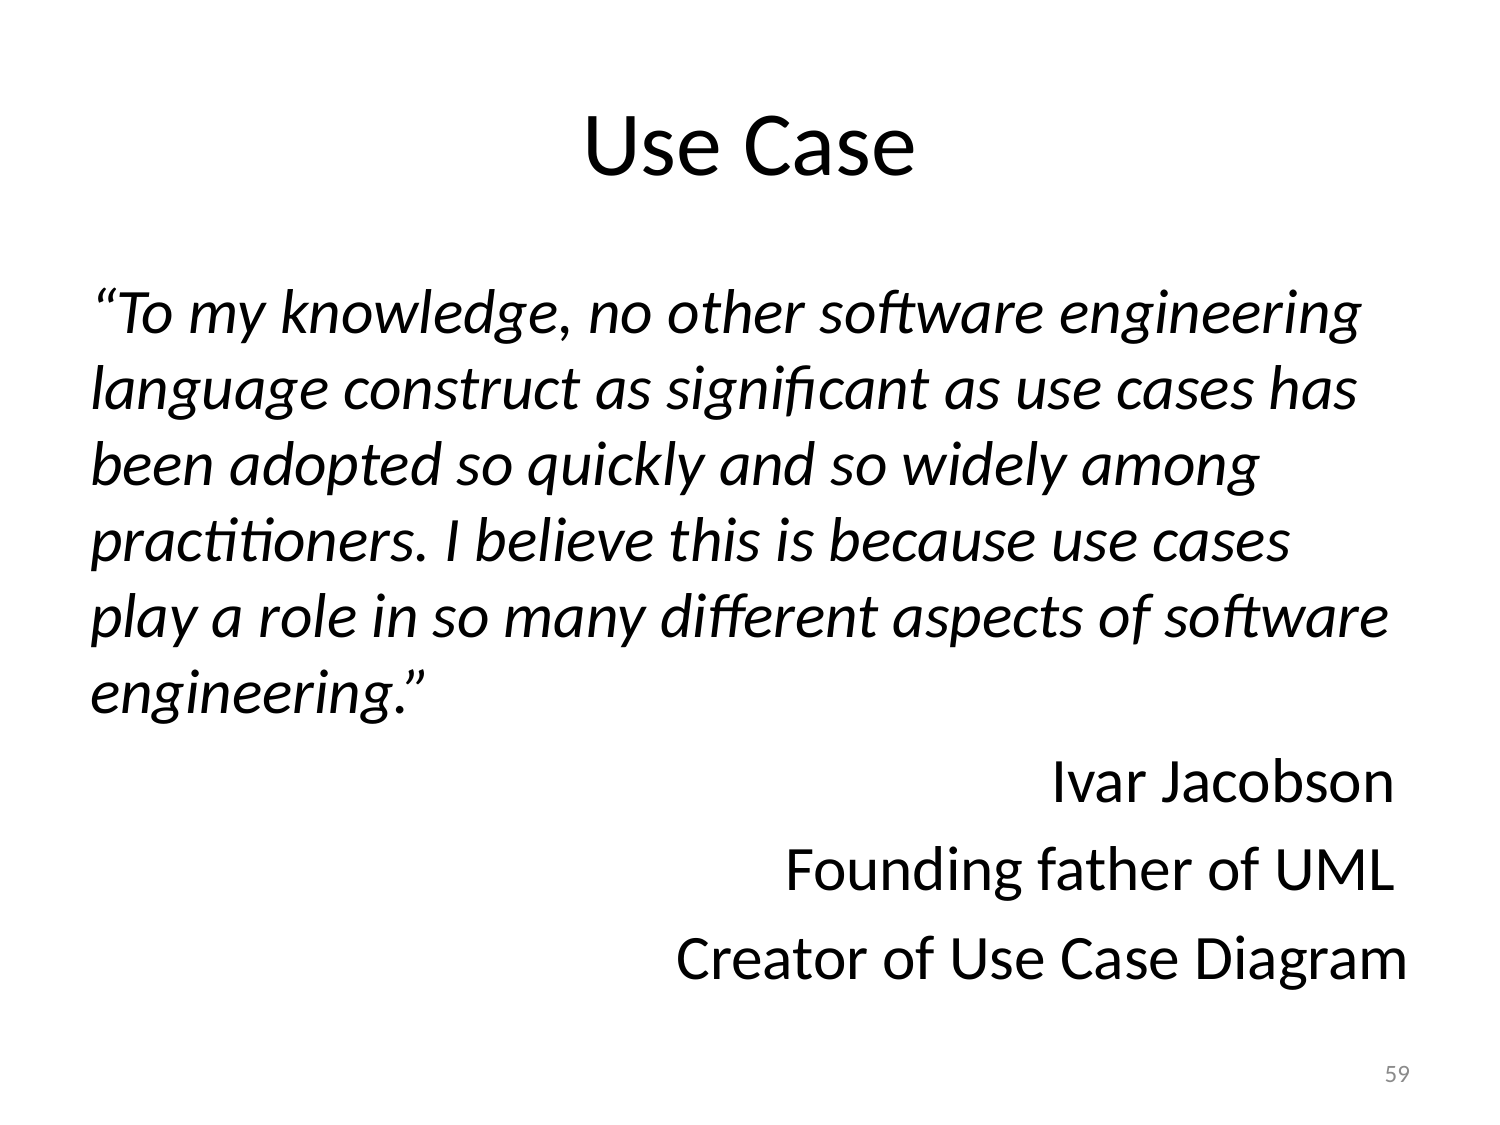

# Use Case
“To my knowledge, no other software engineering language construct as significant as use cases has been adopted so quickly and so widely among practitioners. I believe this is because use cases play a role in so many different aspects of software engineering.”
			Ivar Jacobson
		Founding father of UML
	Creator of Use Case Diagram
59